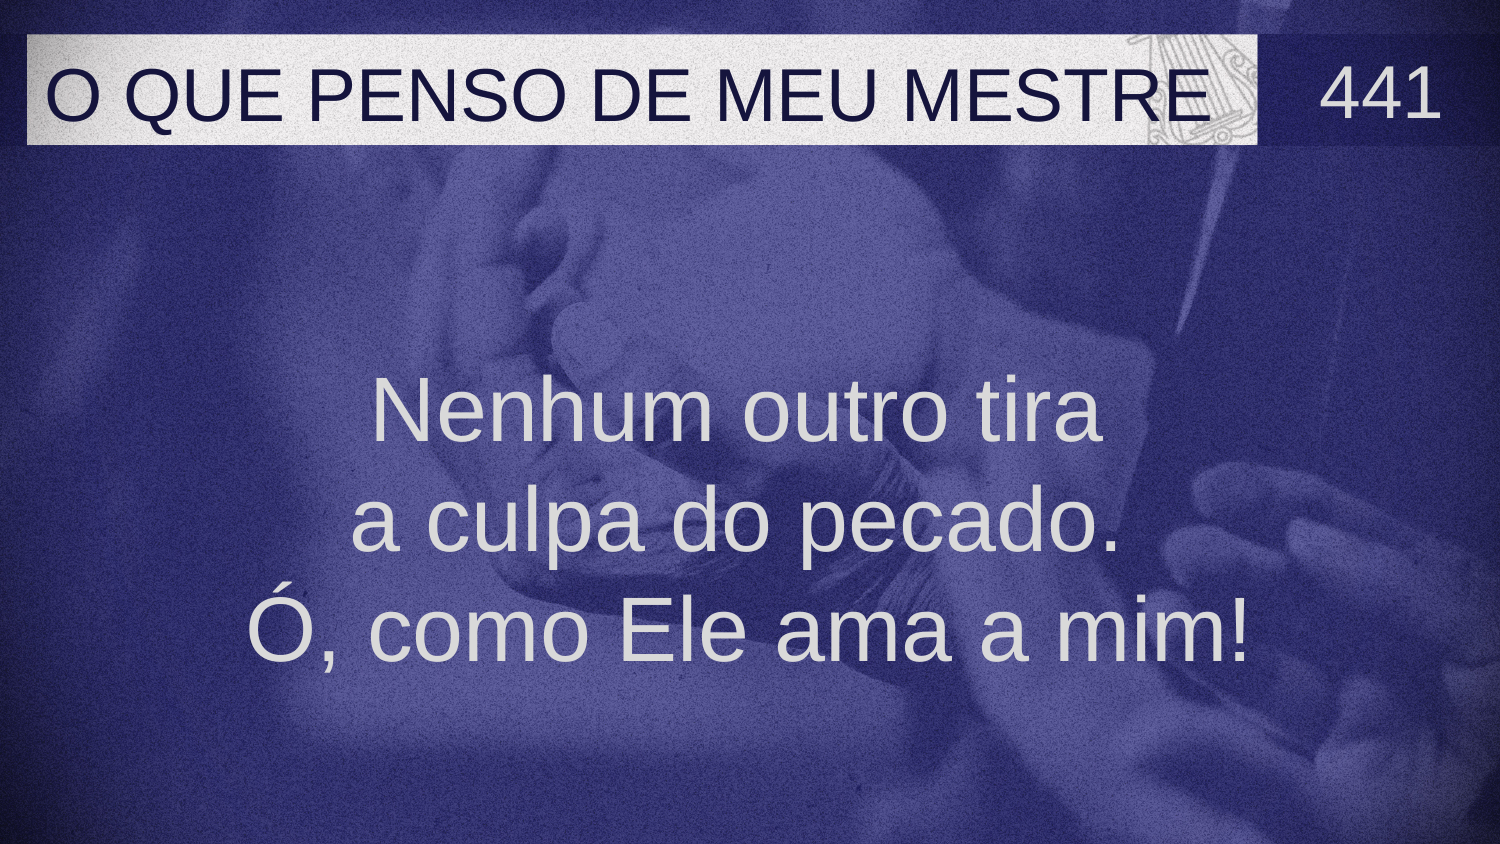

# O QUE PENSO DE MEU MESTRE
441
Nenhum outro tira
a culpa do pecado.
Ó, como Ele ama a mim!